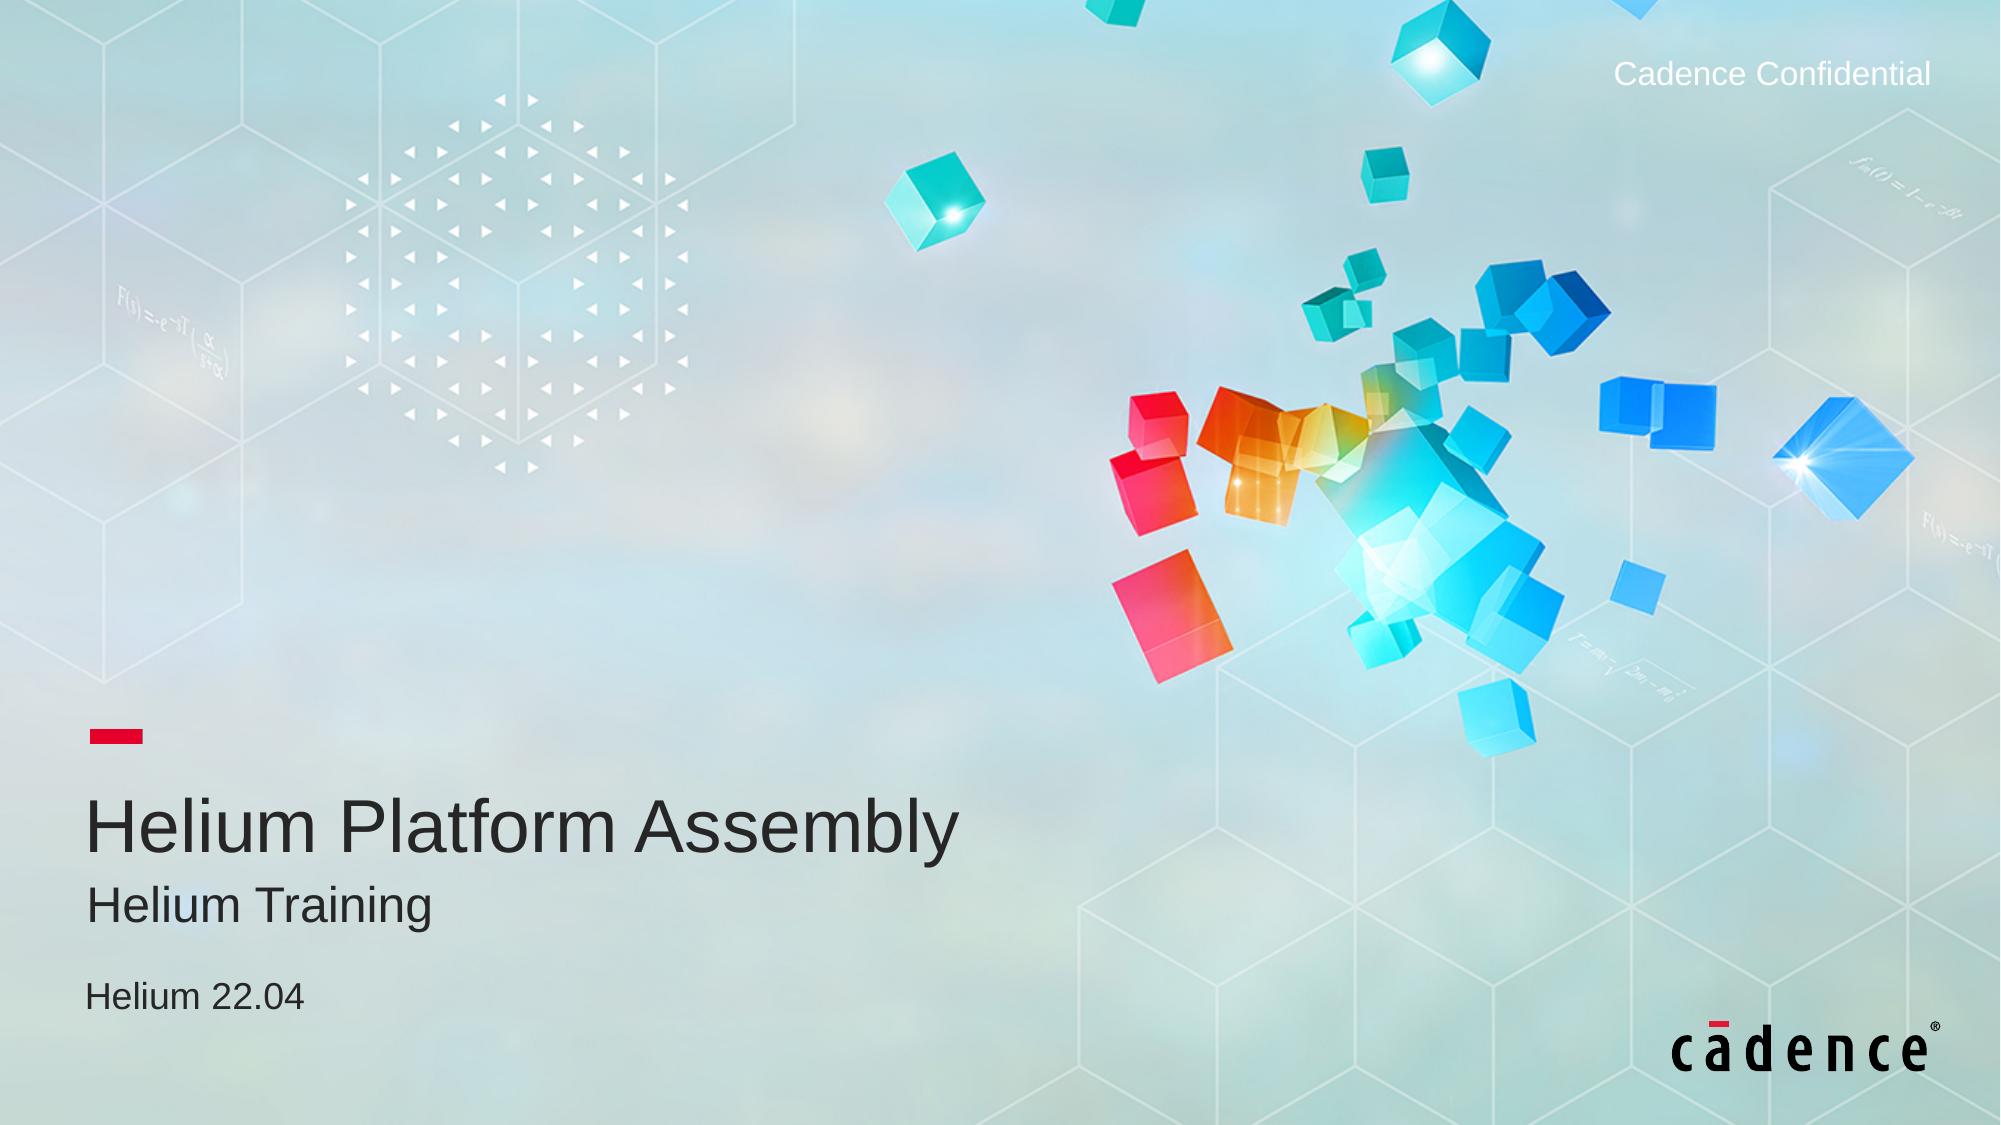

# Helium Platform Assembly
Helium Training
Helium 22.04